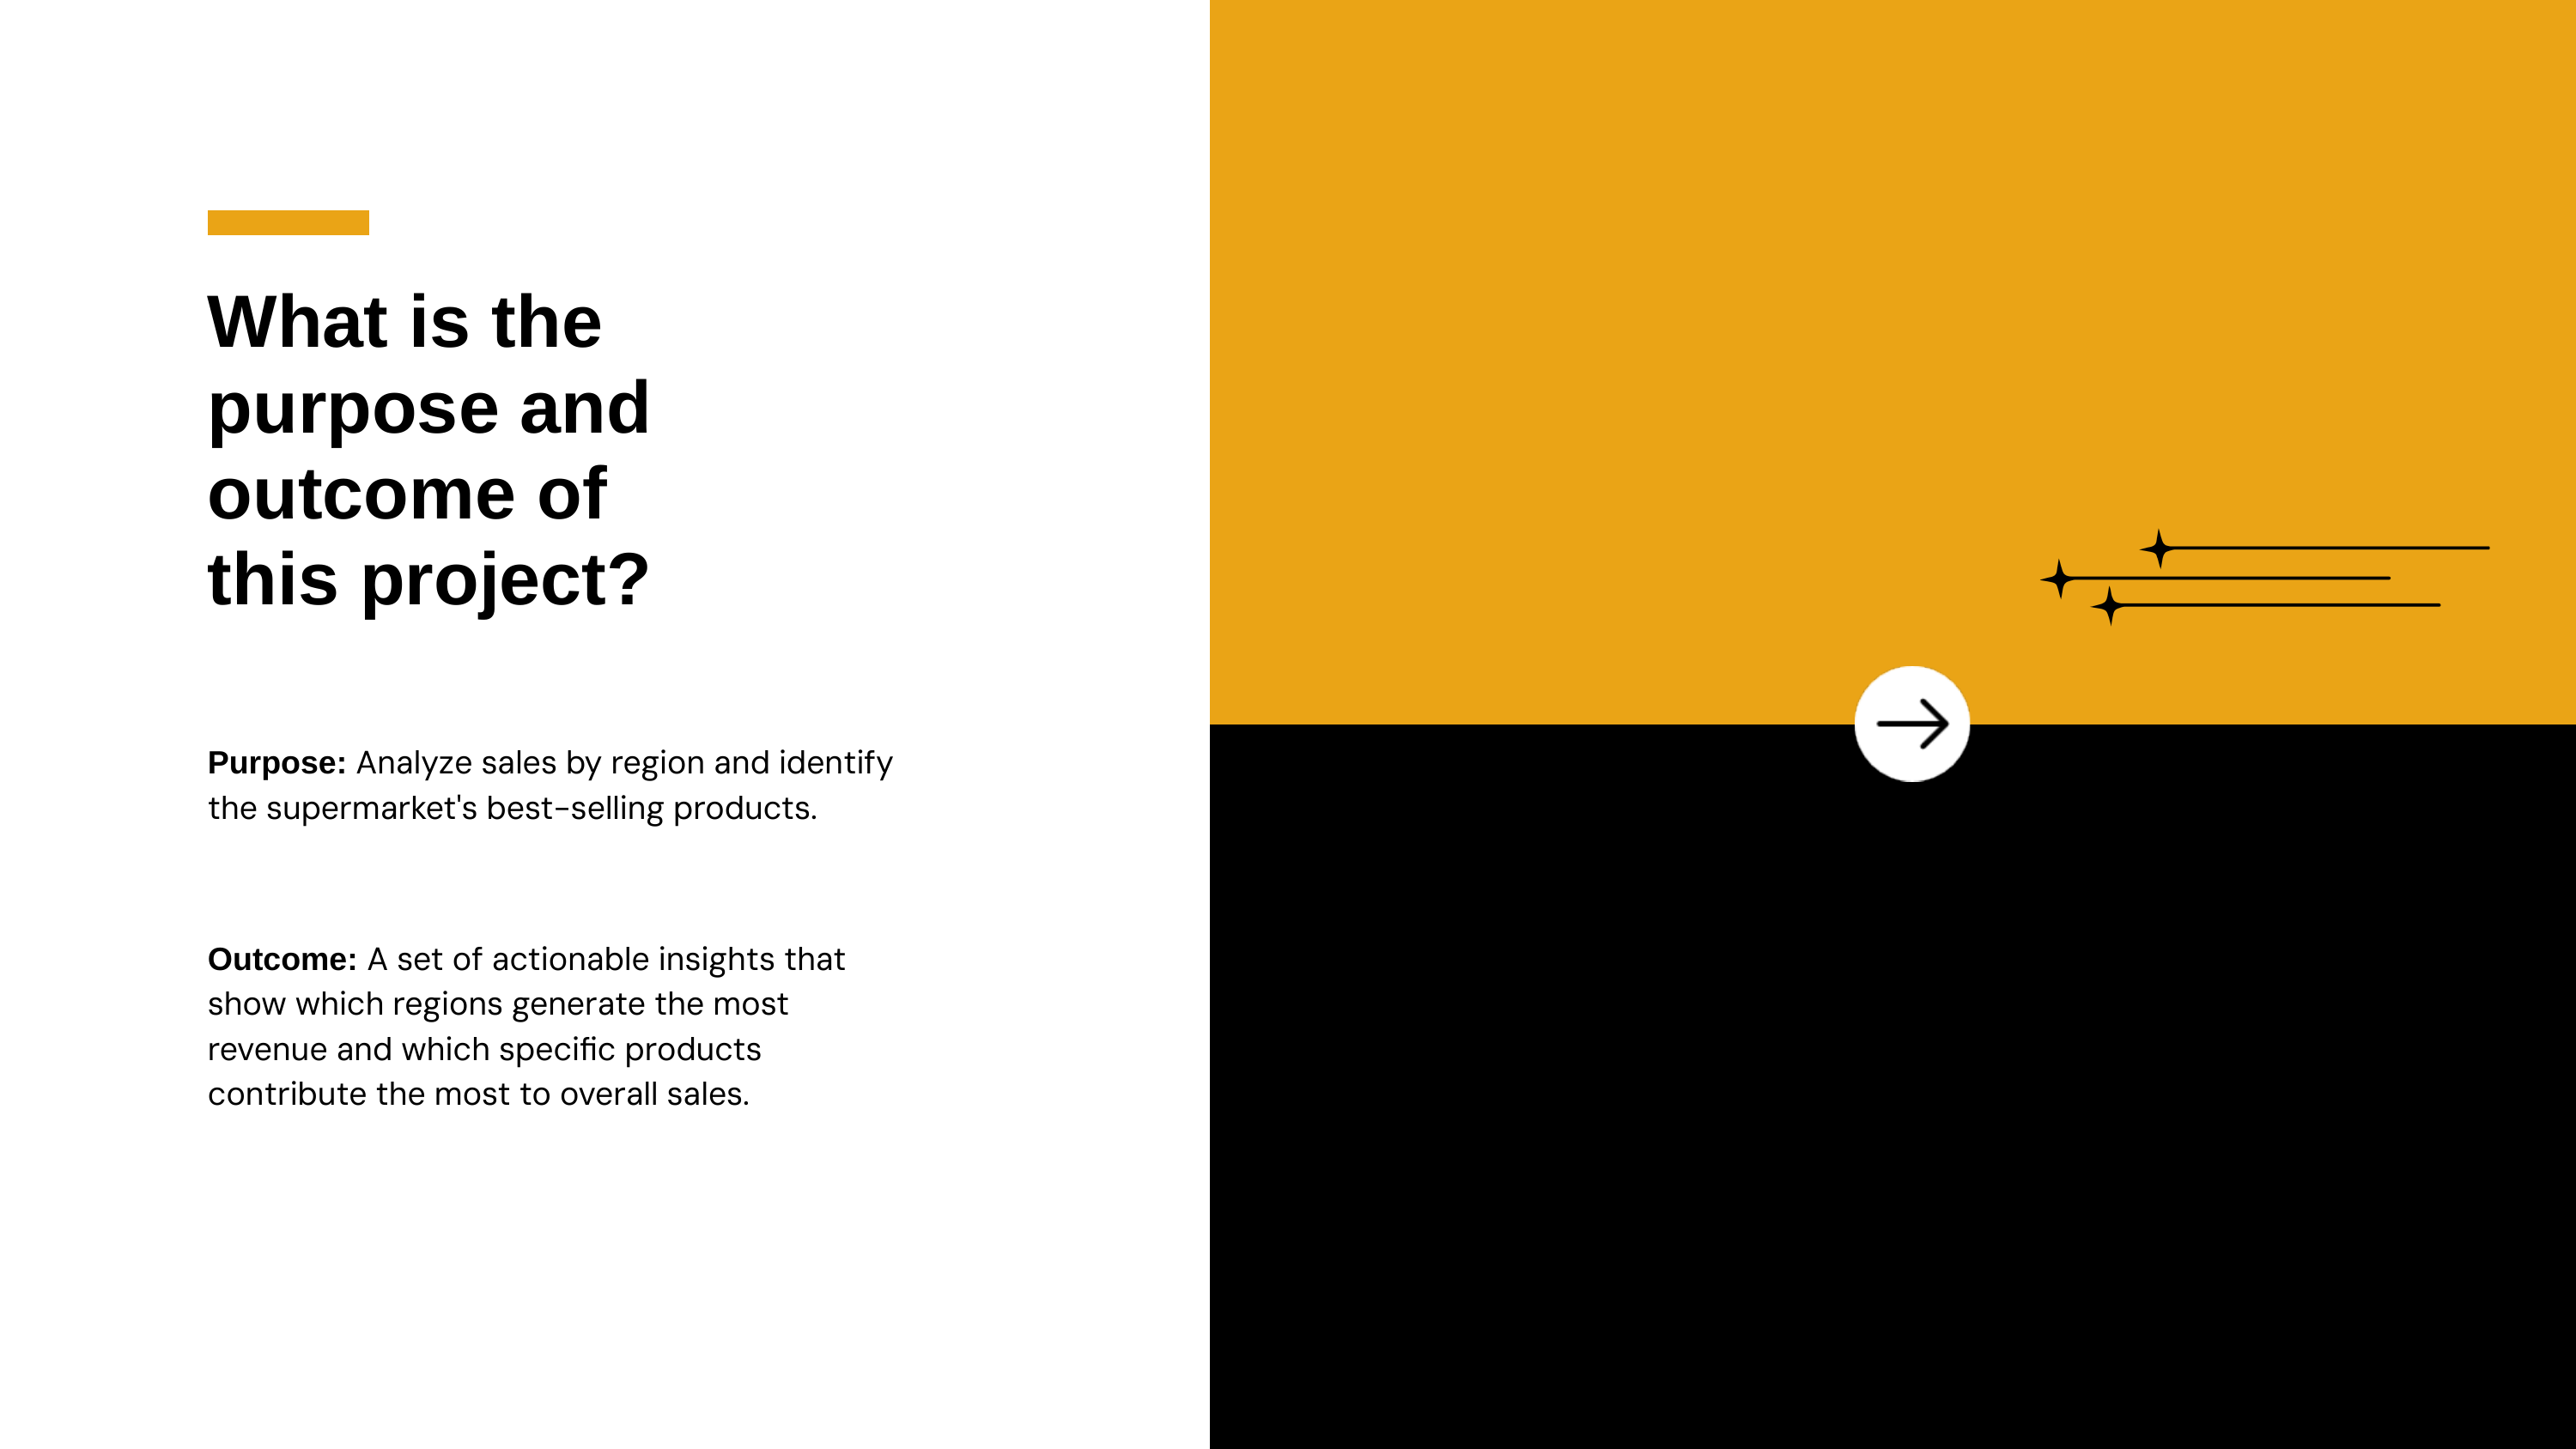

What is the purpose and outcome of this project?

Purpose: Analyze sales by region and identify the supermarket's best-selling products.
Outcome: A set of actionable insights that show which regions generate the most revenue and which specific products contribute the most to overall sales.